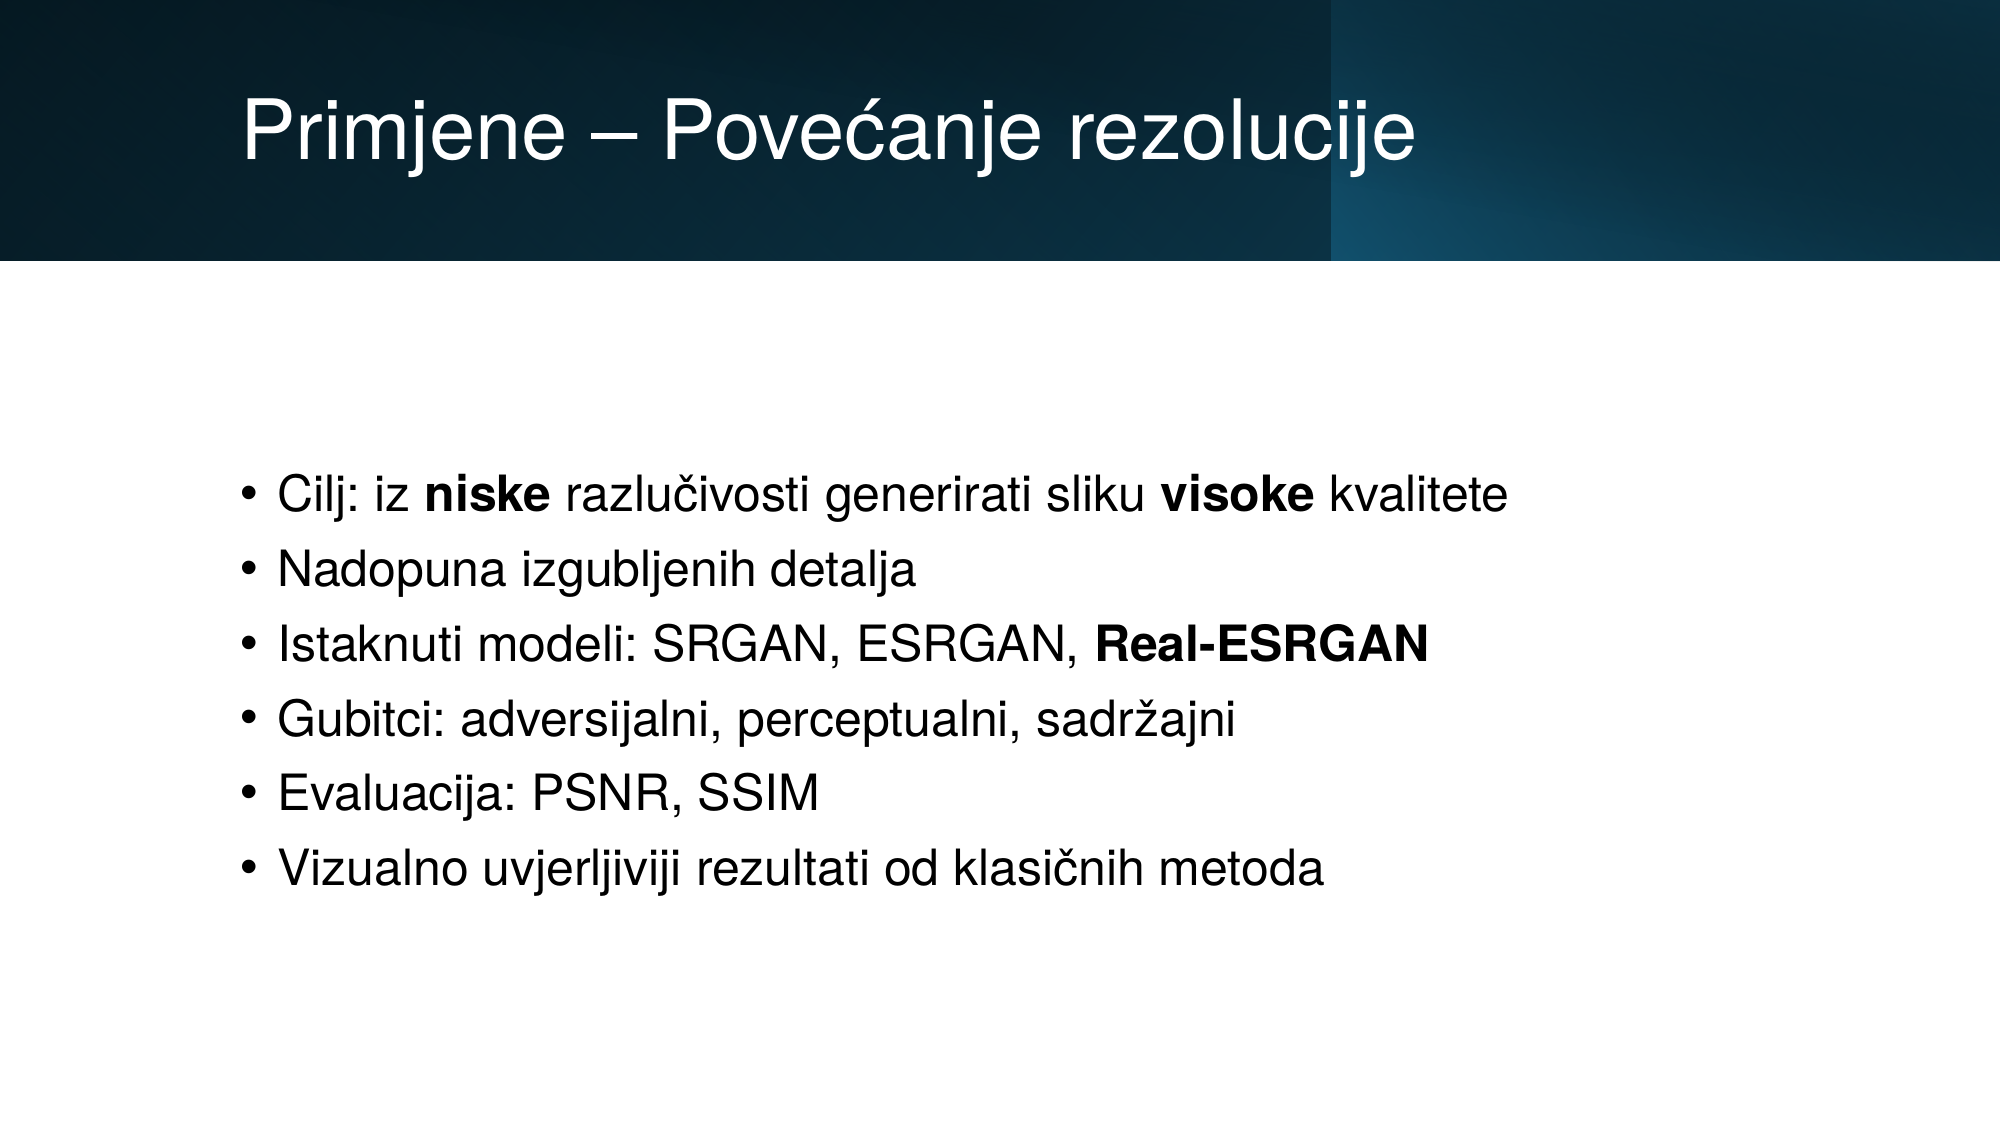

# Primjene – Povećanje rezolucije
Cilj: iz niske razlučivosti generirati sliku visoke kvalitete
Nadopuna izgubljenih detalja
Istaknuti modeli: SRGAN, ESRGAN, Real-ESRGAN
Gubitci: adversijalni, perceptualni, sadržajni
Evaluacija: PSNR, SSIM
Vizualno uvjerljiviji rezultati od klasičnih metoda